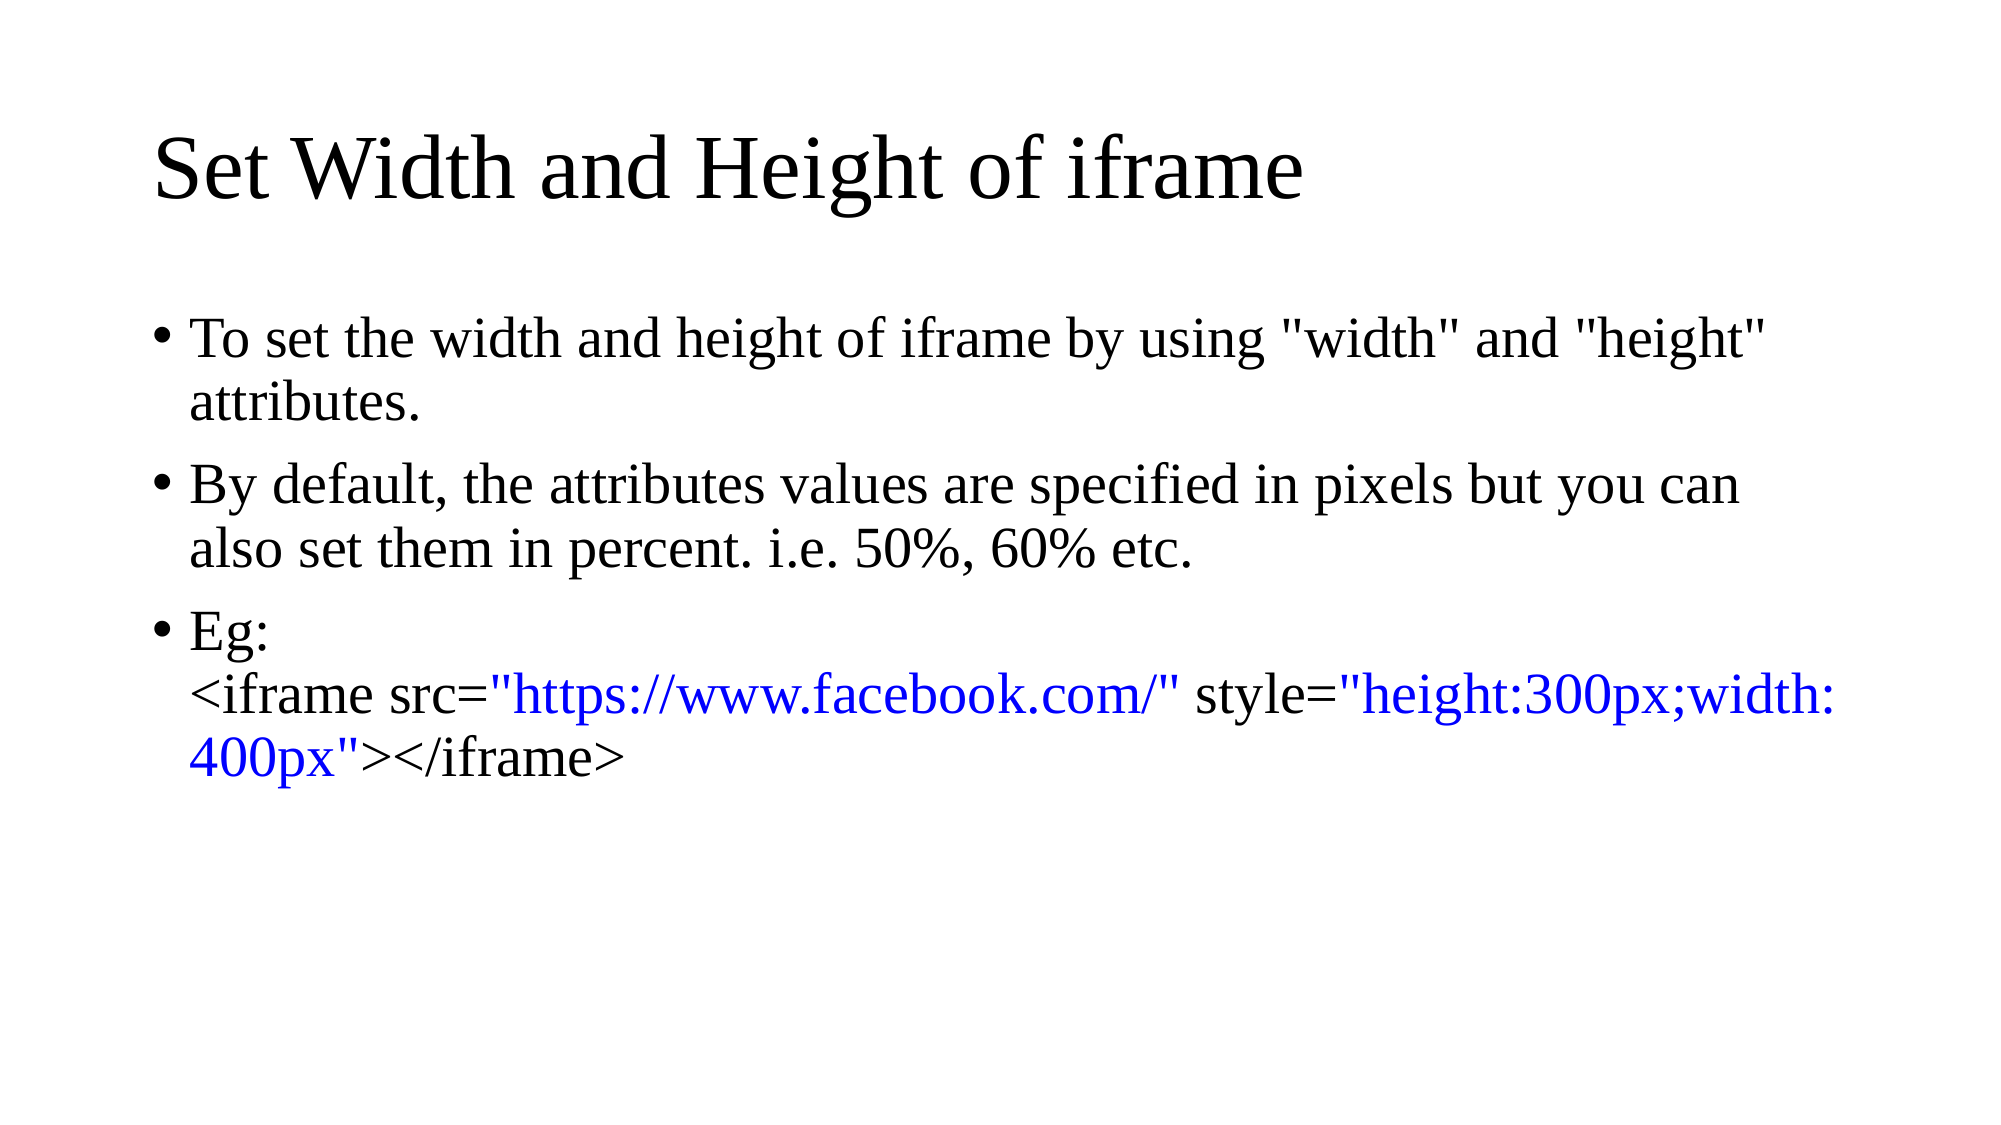

# Set Width and Height of iframe
To set the width and height of iframe by using "width" and "height" attributes.
By default, the attributes values are specified in pixels but you can also set them in percent. i.e. 50%, 60% etc.
Eg:   <iframe src="https://www.facebook.com/" style="height:300px;width:400px"></iframe>